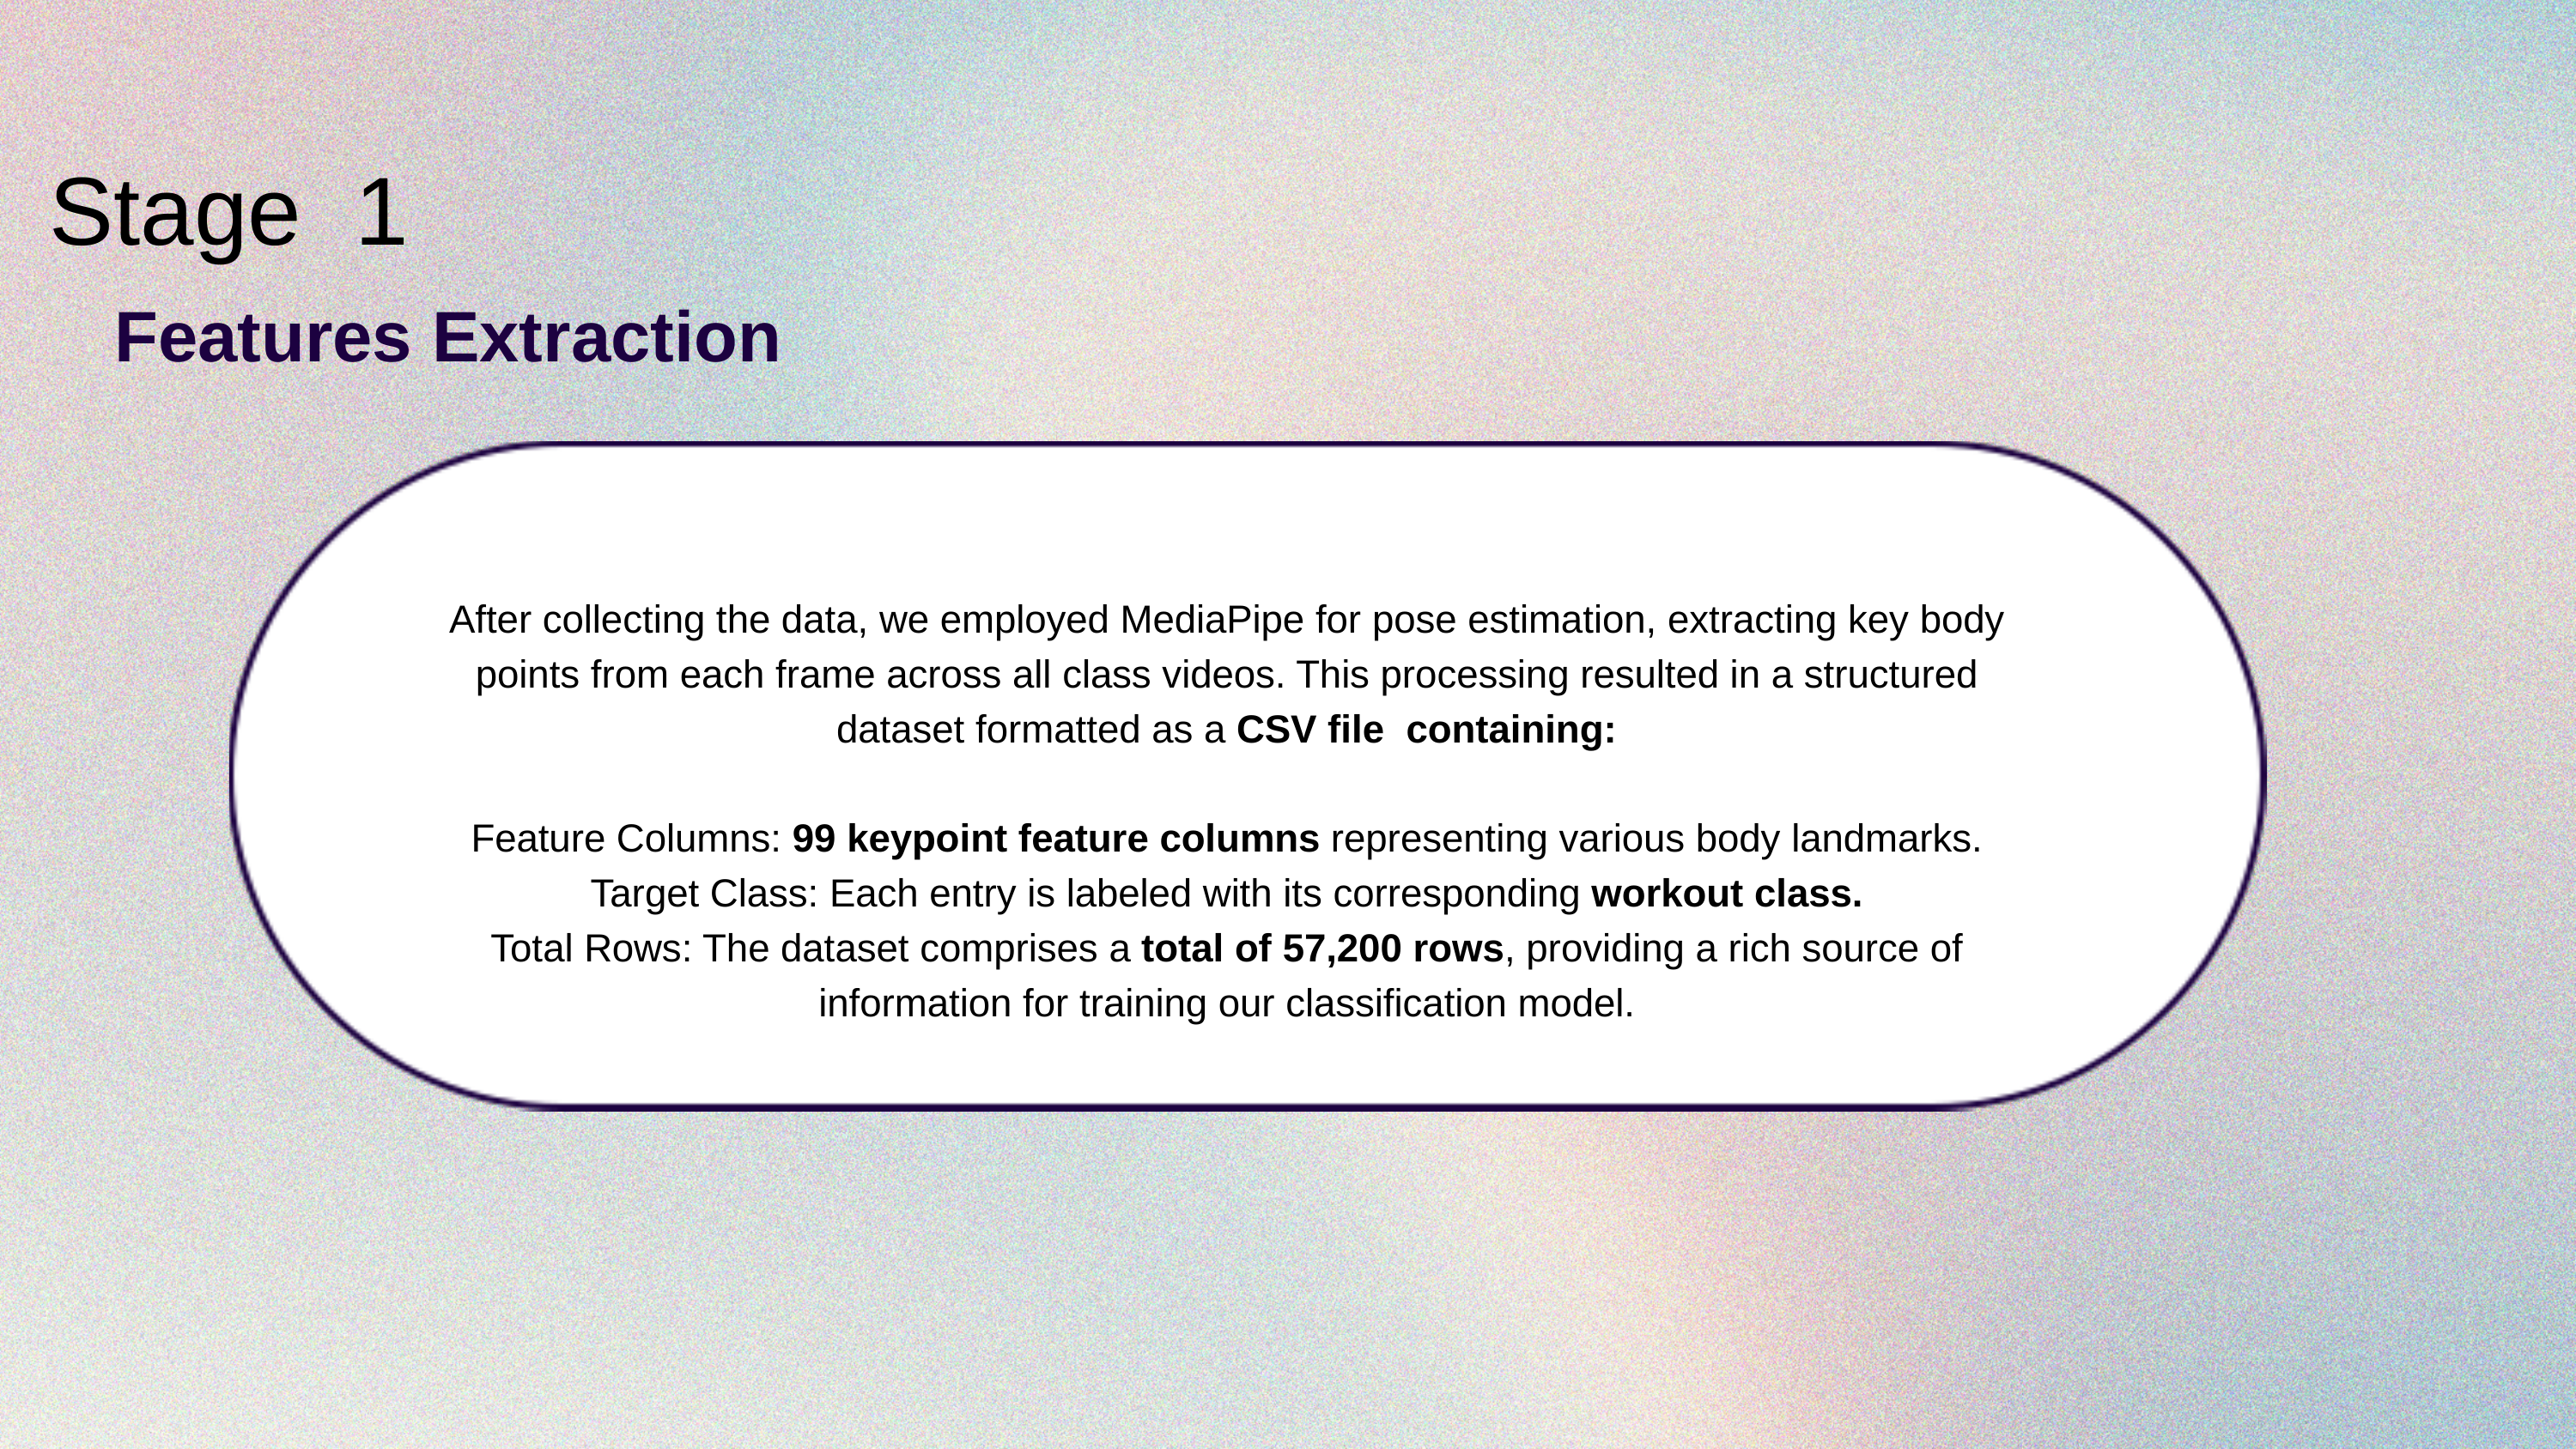

Stage  1
Features Extraction

After collecting the data, we employed MediaPipe for pose estimation, extracting key body points from each frame across all class videos. This processing resulted in a structured dataset formatted as a CSV file  containing:

Feature Columns: 99 keypoint feature columns representing various body landmarks.
Target Class: Each entry is labeled with its corresponding workout class.
Total Rows: The dataset comprises a total of 57,200 rows, providing a rich source of information for training our classification model.